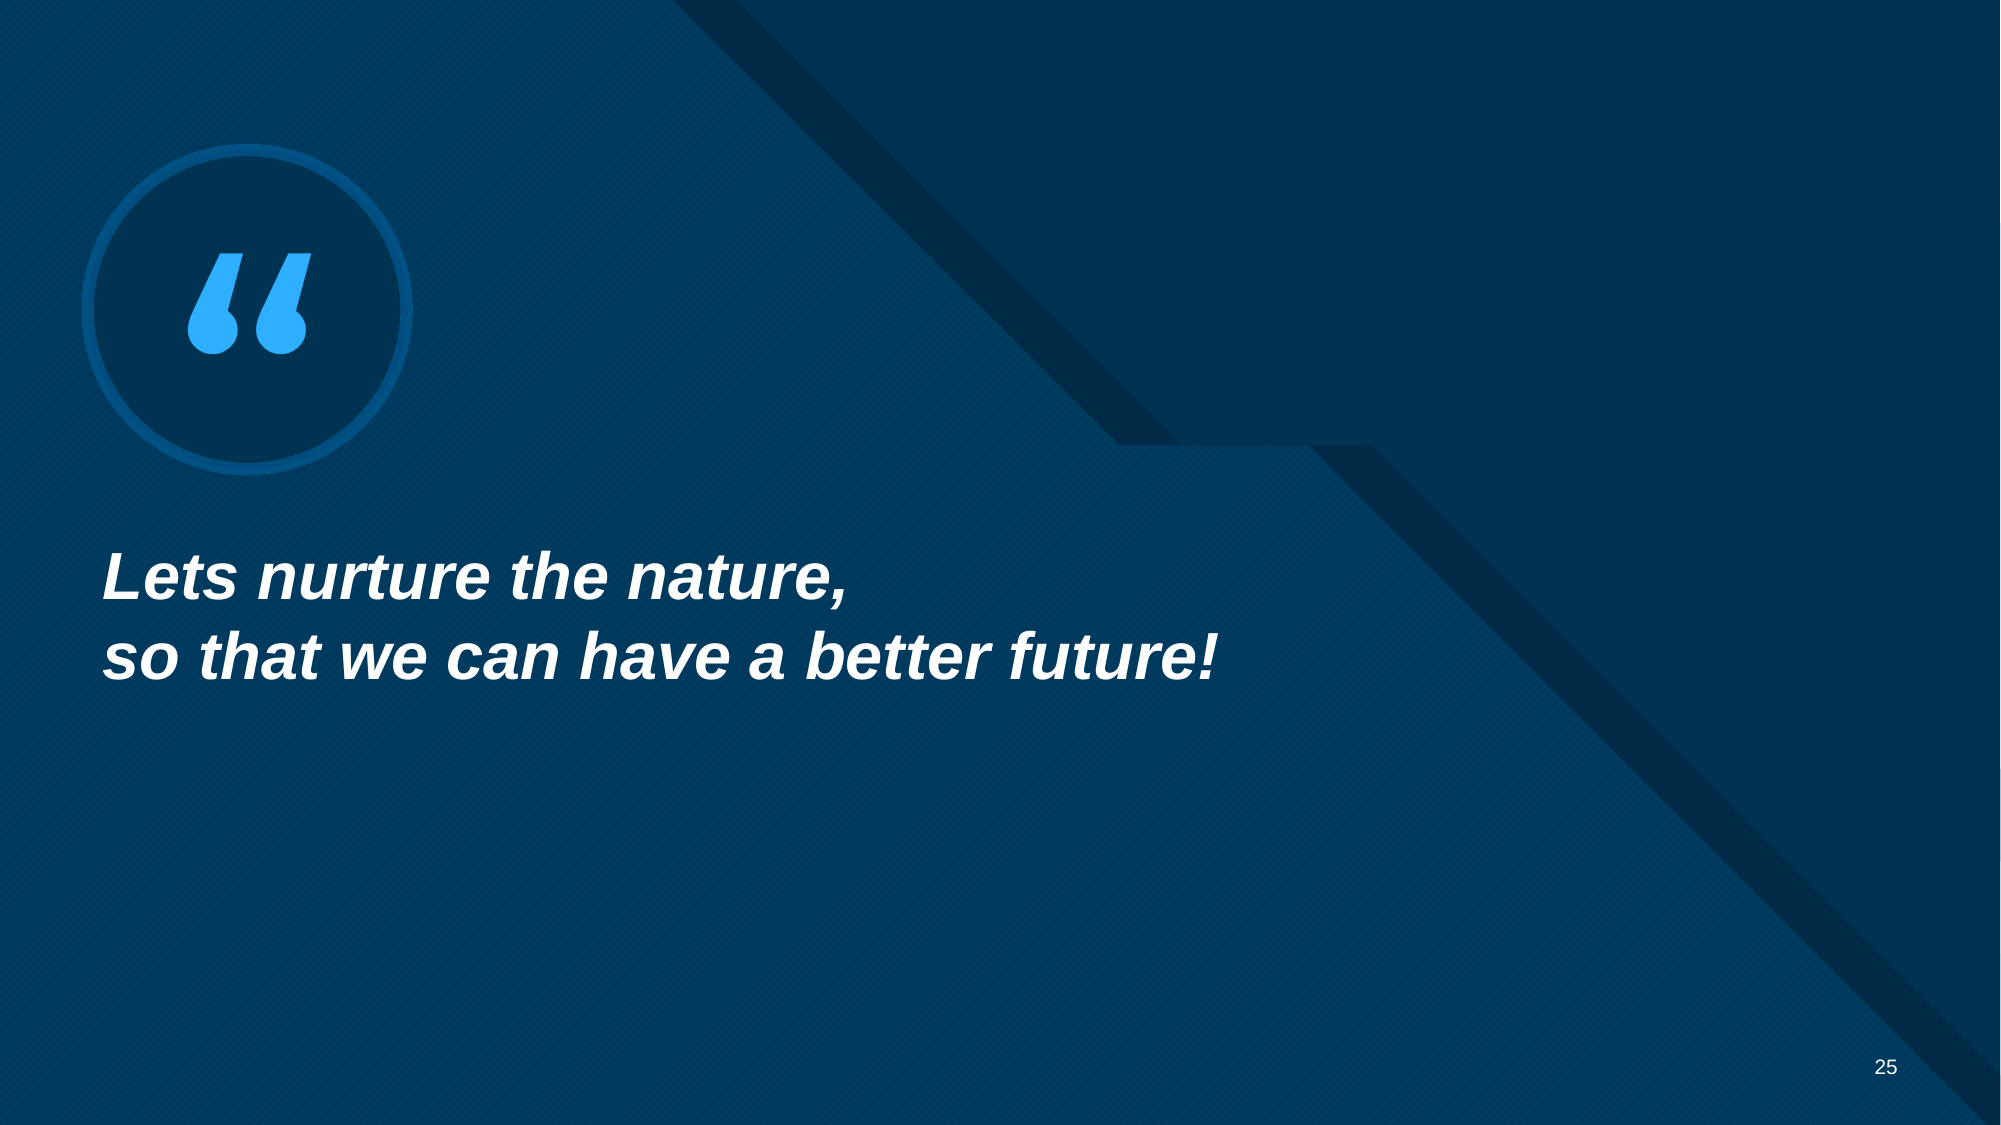

# Lets nurture the nature, so that we can have a better future!
25